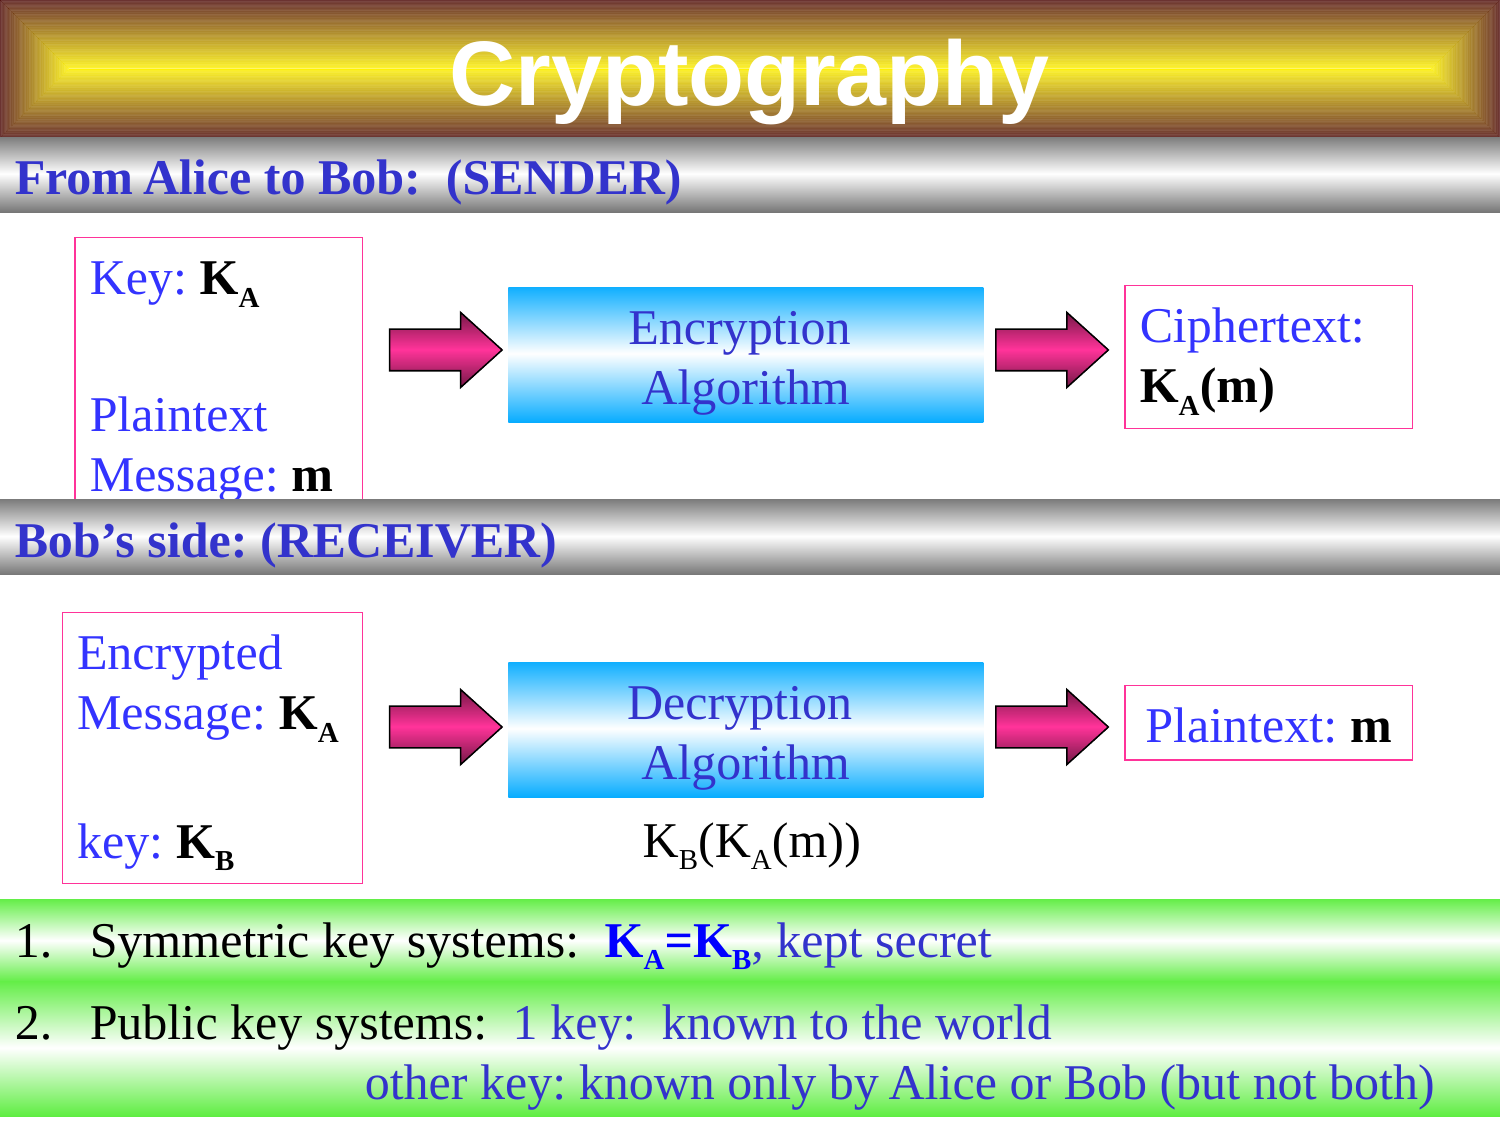

# Cryptography
From Alice to Bob:  (SENDER)
Key: KA

Plaintext Message: m
Ciphertext: KA(m)
Encryption
Algorithm

Bob’s side: (RECEIVER)
Encrypted Message: KA

key: KB
Decryption
Algorithm
Plaintext: m

KB(KA(m))
Symmetric key systems:  KA=KB, kept secret
Public key systems:  1 key:  known to the world
                            other key: known only by Alice or Bob (but not both)